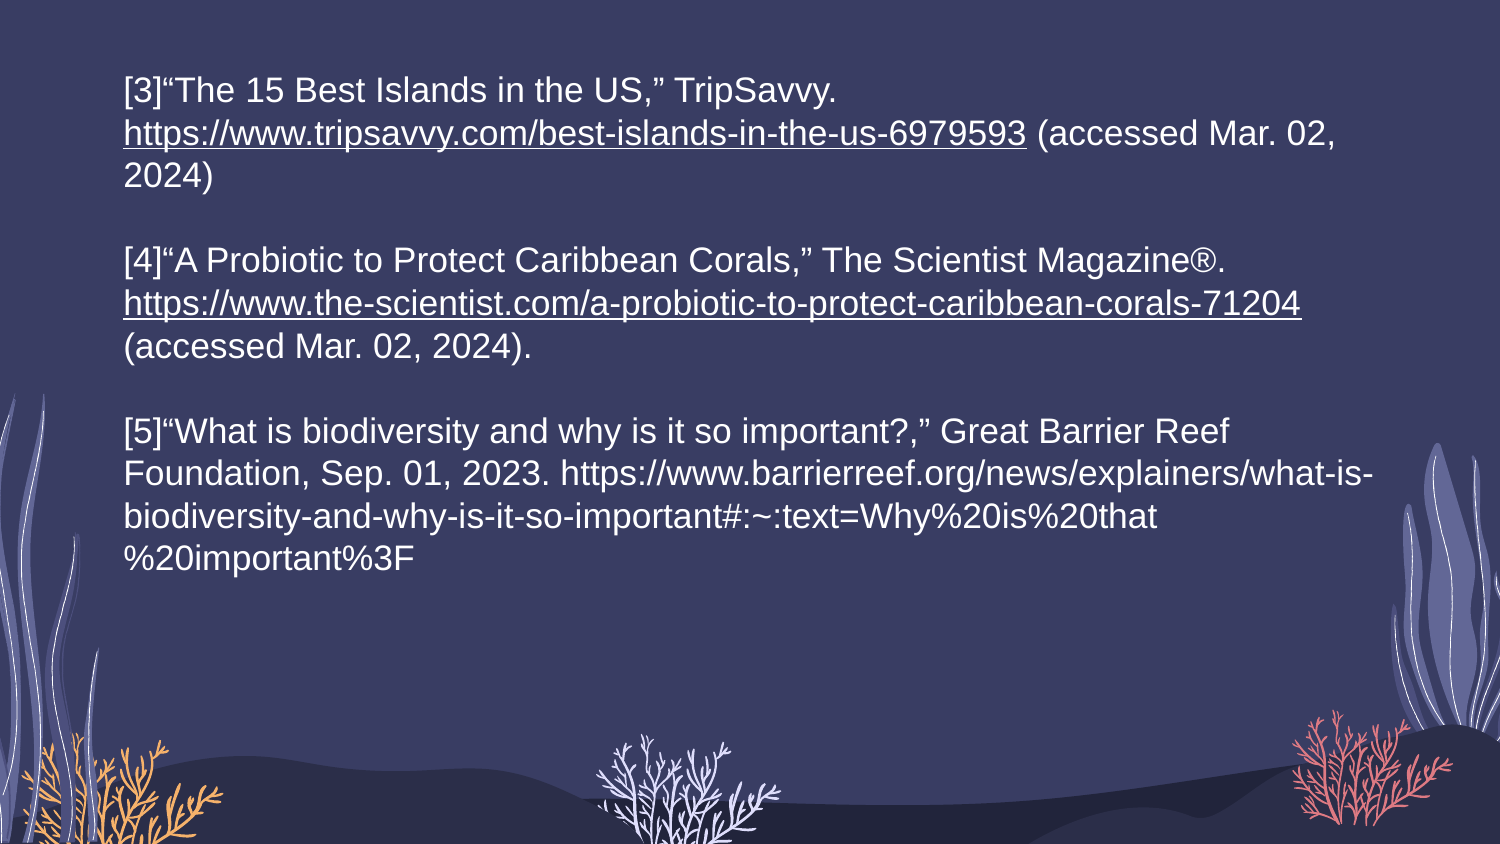

[3]“The 15 Best Islands in the US,” TripSavvy. https://www.tripsavvy.com/best-islands-in-the-us-6979593 (accessed Mar. 02, 2024)

‌[4]“A Probiotic to Protect Caribbean Corals,” The Scientist Magazine®. https://www.the-scientist.com/a-probiotic-to-protect-caribbean-corals-71204 (accessed Mar. 02, 2024).
‌
[5]“What is biodiversity and why is it so important?,” Great Barrier Reef Foundation, Sep. 01, 2023. https://www.barrierreef.org/news/explainers/what-is-biodiversity-and-why-is-it-so-important#:~:text=Why%20is%20that%20important%3F
‌

‌